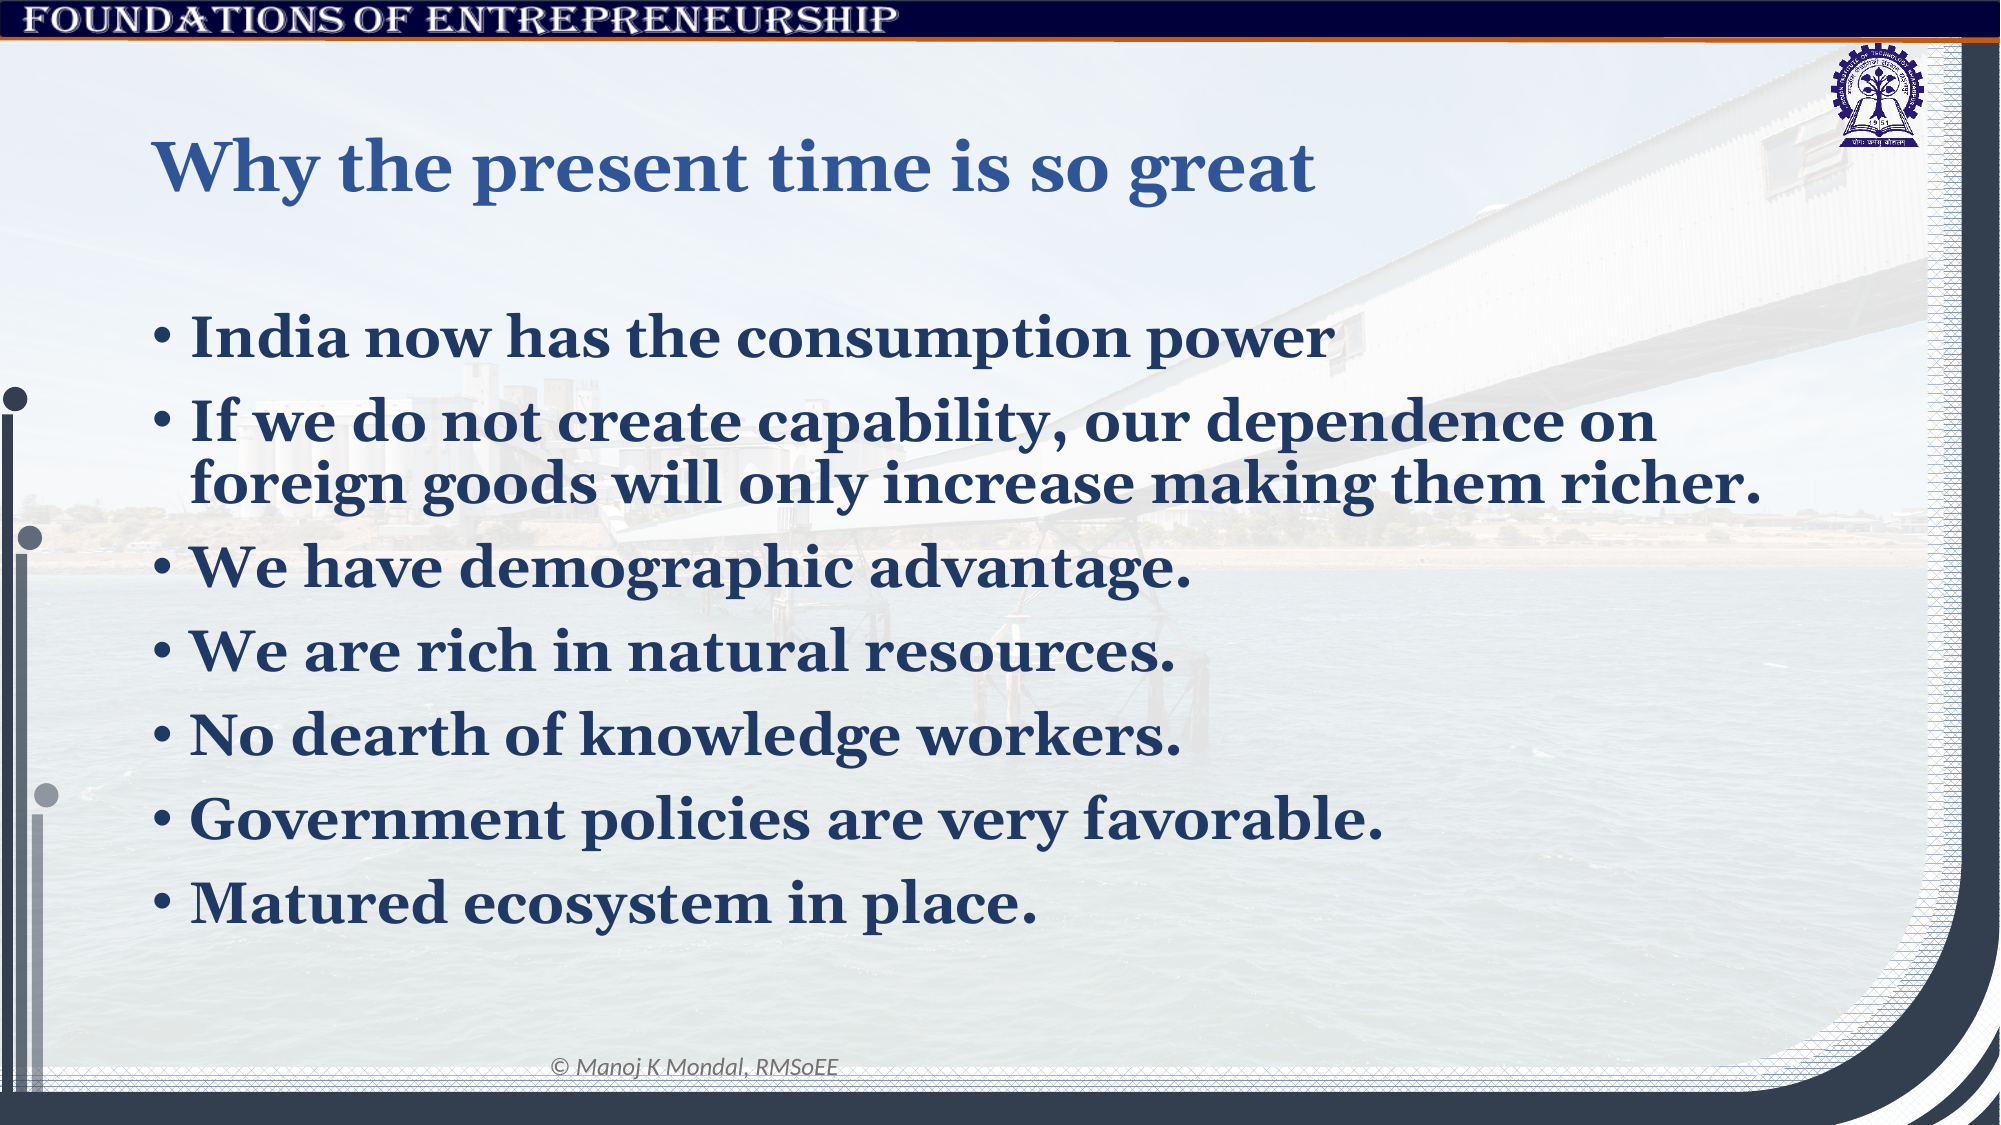

# Why the present time is so great
India now has the consumption power
If we do not create capability, our dependence on foreign goods will only increase making them richer.
We have demographic advantage.
We are rich in natural resources.
No dearth of knowledge workers.
Government policies are very favorable.
Matured ecosystem in place.